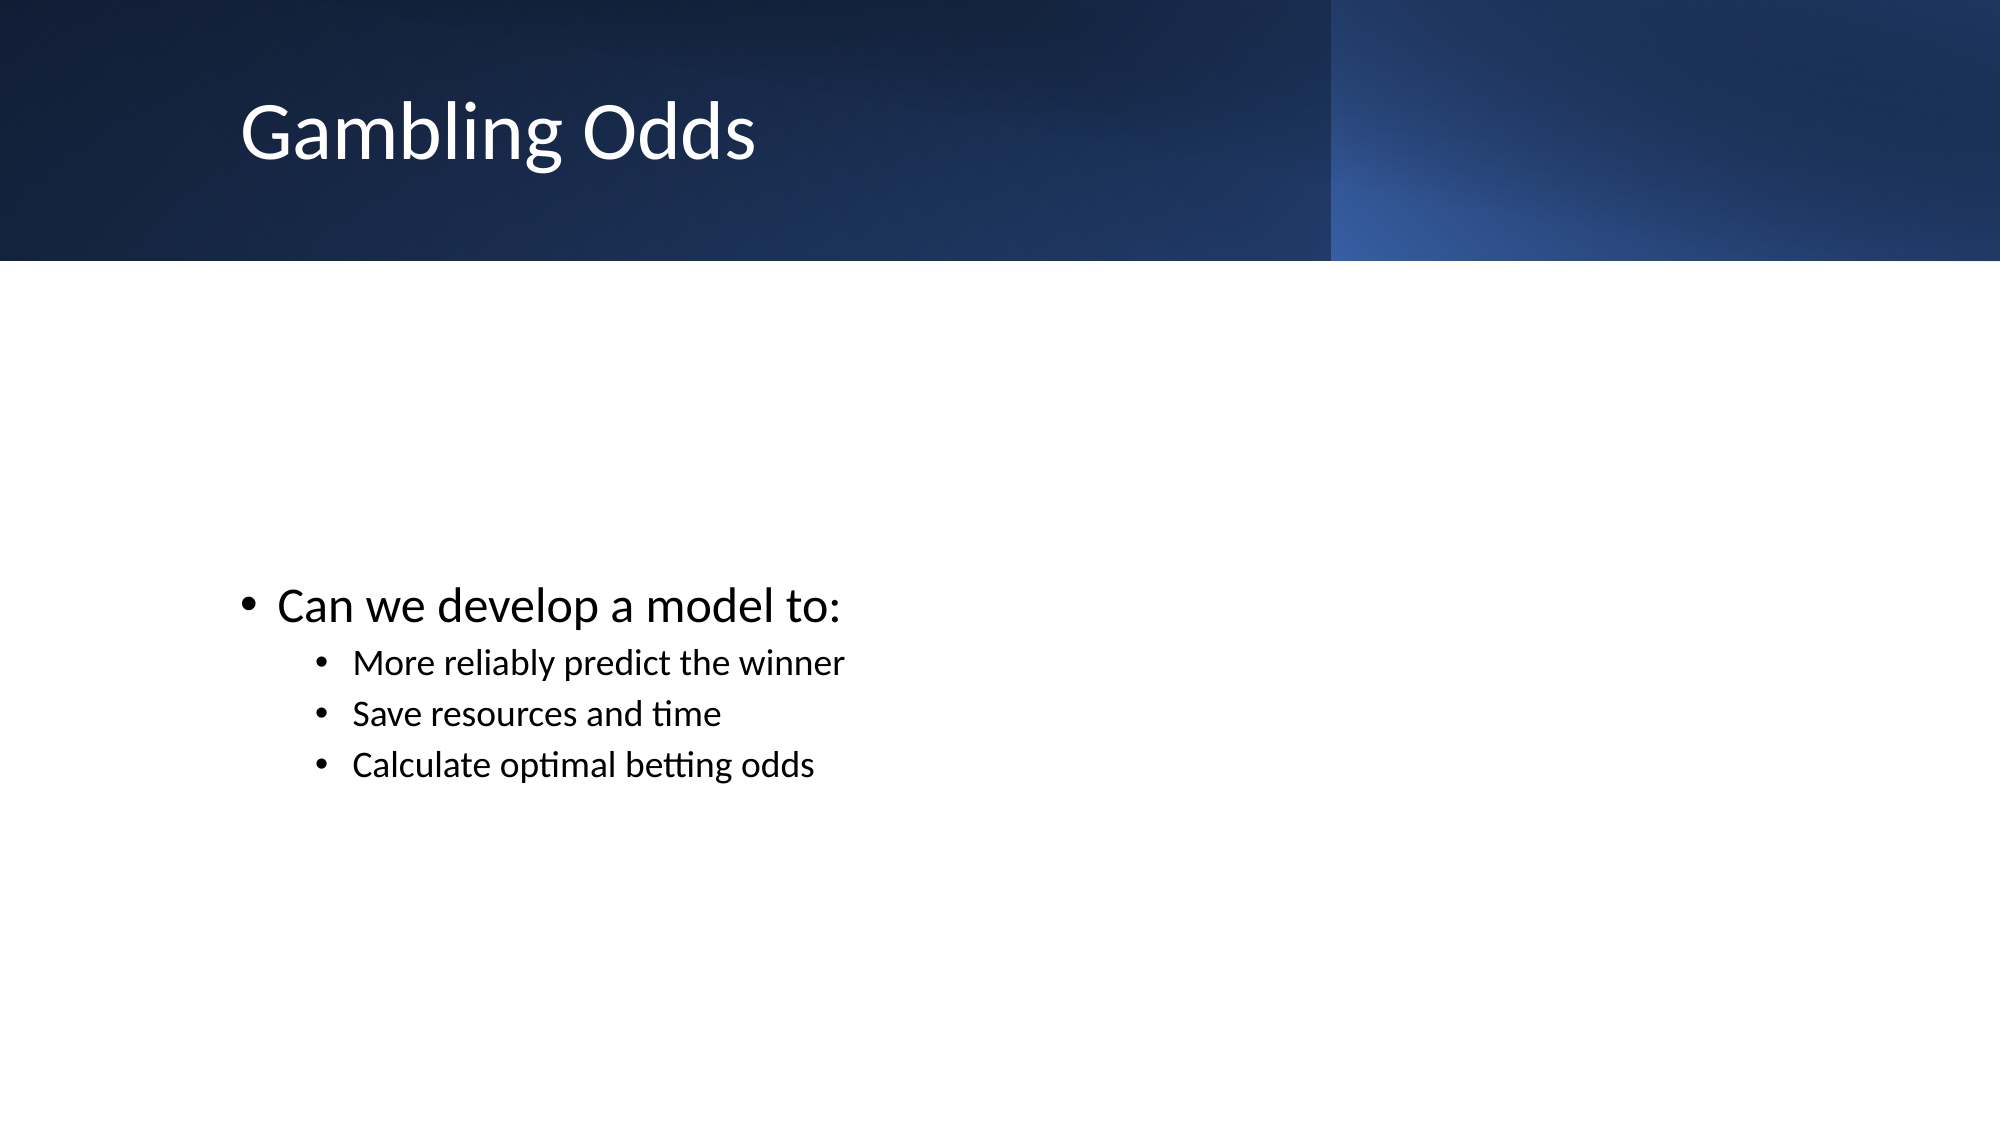

# Gambling Odds
Can we develop a model to:
More reliably predict the winner
Save resources and time
Calculate optimal betting odds